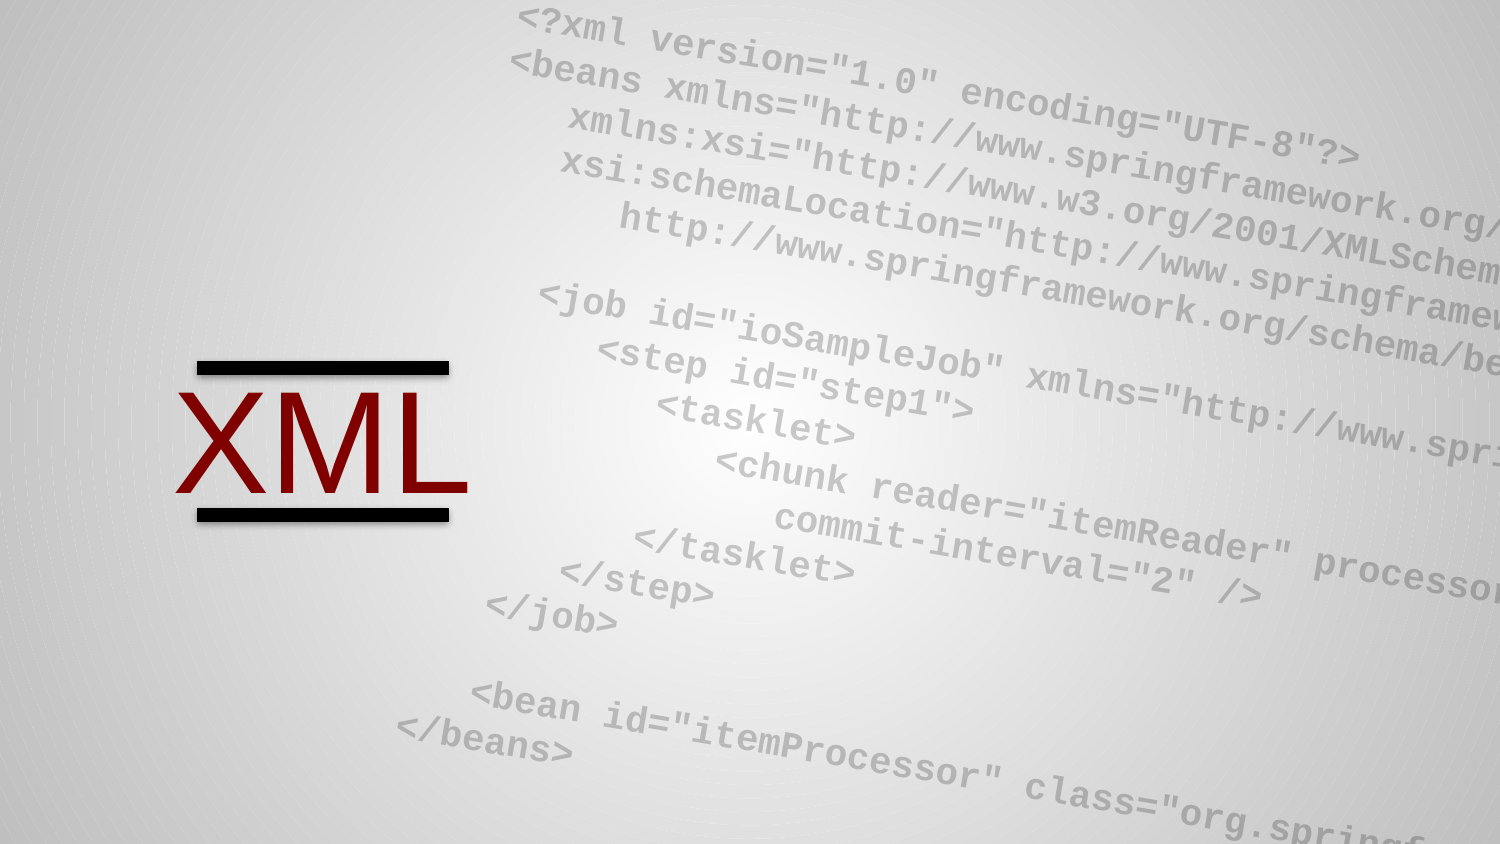

<?xml version="1.0" encoding="UTF-8"?>
<beans xmlns="http://www.springframework.org/schema/beans"
   xmlns:xsi="http://www.w3.org/2001/XMLSchema-instance"
   xsi:schemaLocation="http://www.springframework.org/schema/batch http://www.springframework.org/schema/batch/spring-batch.xsd
      http://www.springframework.org/schema/beans http://www.springframework.org/schema/beans/spring-beans.xsd">
   <job id="ioSampleJob" xmlns="http://www.springframework.org/schema/batch">
      <step id="step1">
         <tasklet>
            <chunk reader="itemReader" processor="itemProcessor" writer="itemWriter"
               commit-interval="2" />
         </tasklet>
      </step>
   </job>
   <bean id="itemProcessor" class="org.springframework.batch.sample.domain.trade.internal.CustomerCreditIncreaseProcessor" />
</beans>
XML